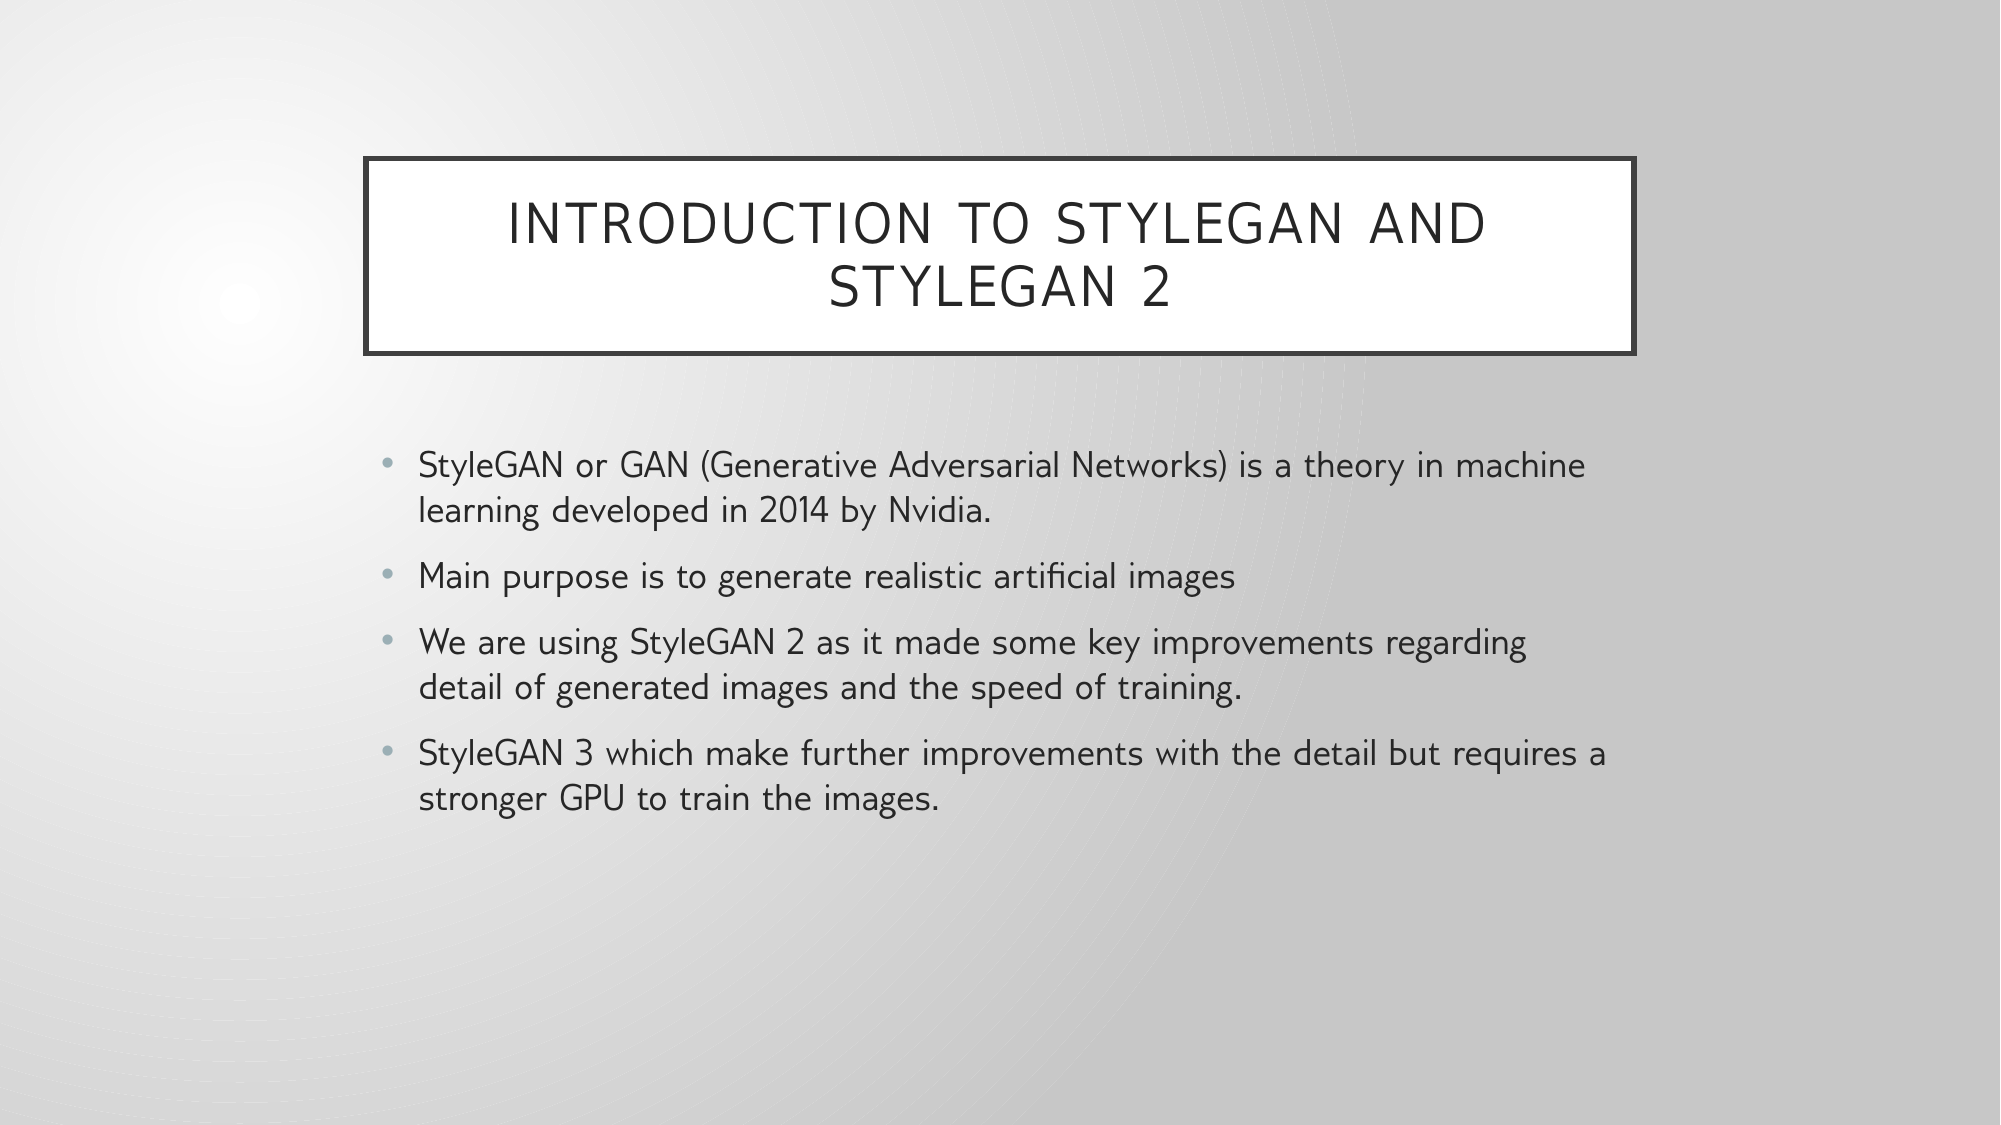

# Introduction to StyleGAN and StyleGAN 2
StyleGAN or GAN (Generative Adversarial Networks) is a theory in machine learning developed in 2014 by Nvidia.
Main purpose is to generate realistic artificial images
We are using StyleGAN 2 as it made some key improvements regarding detail of generated images and the speed of training.
StyleGAN 3 which make further improvements with the detail but requires a stronger GPU to train the images.